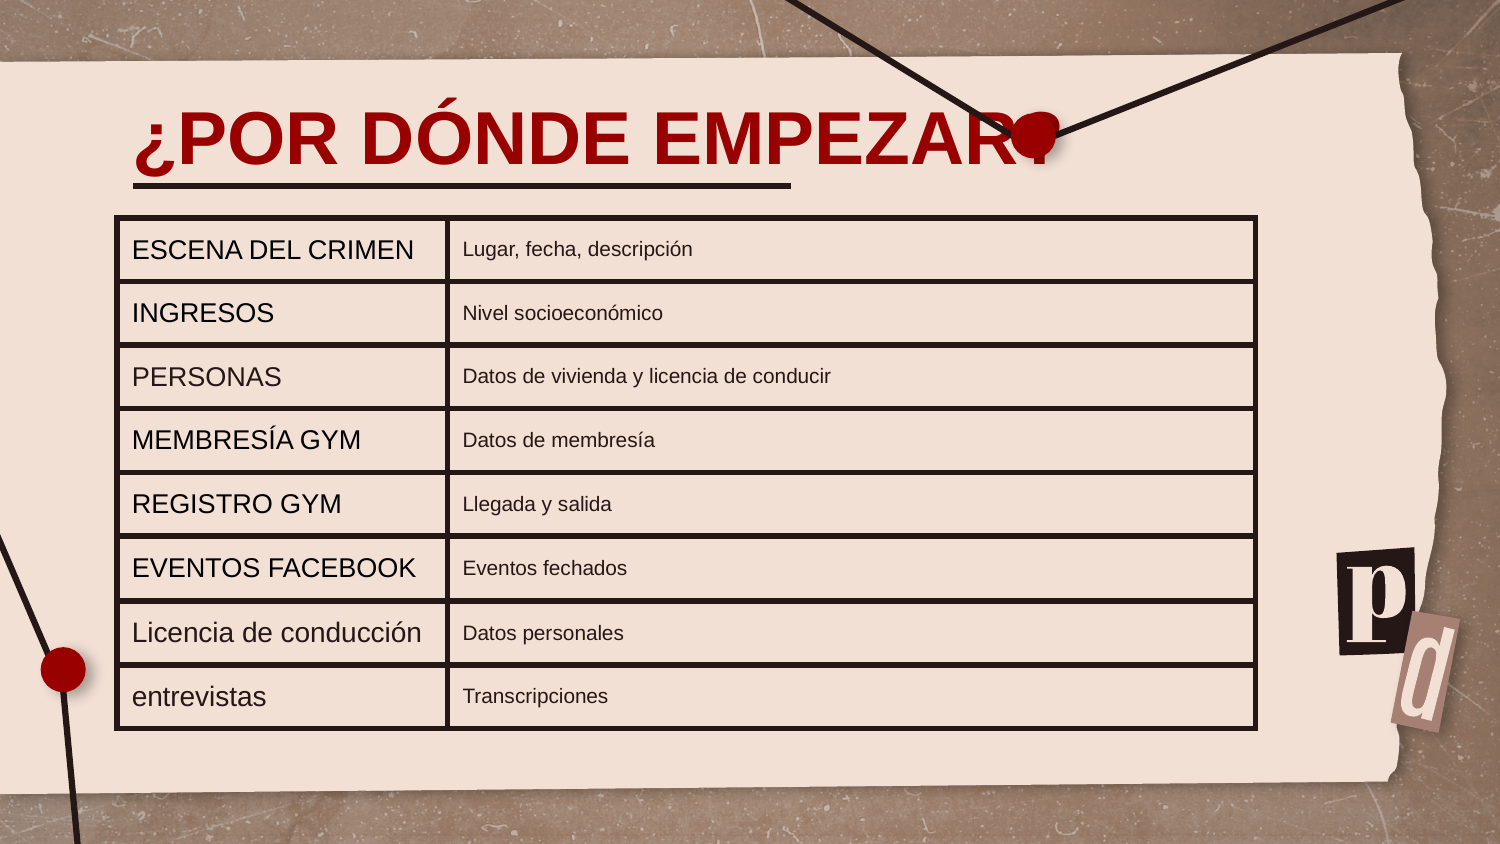

# ¿POR DÓNDE EMPEZAR?
| ESCENA DEL CRIMEN | Lugar, fecha, descripción |
| --- | --- |
| INGRESOS | Nivel socioeconómico |
| PERSONAS | Datos de vivienda y licencia de conducir |
| MEMBRESÍA GYM | Datos de membresía |
| REGISTRO GYM | Llegada y salida |
| EVENTOS FACEBOOK | Eventos fechados |
| Licencia de conducción | Datos personales |
| entrevistas | Transcripciones |